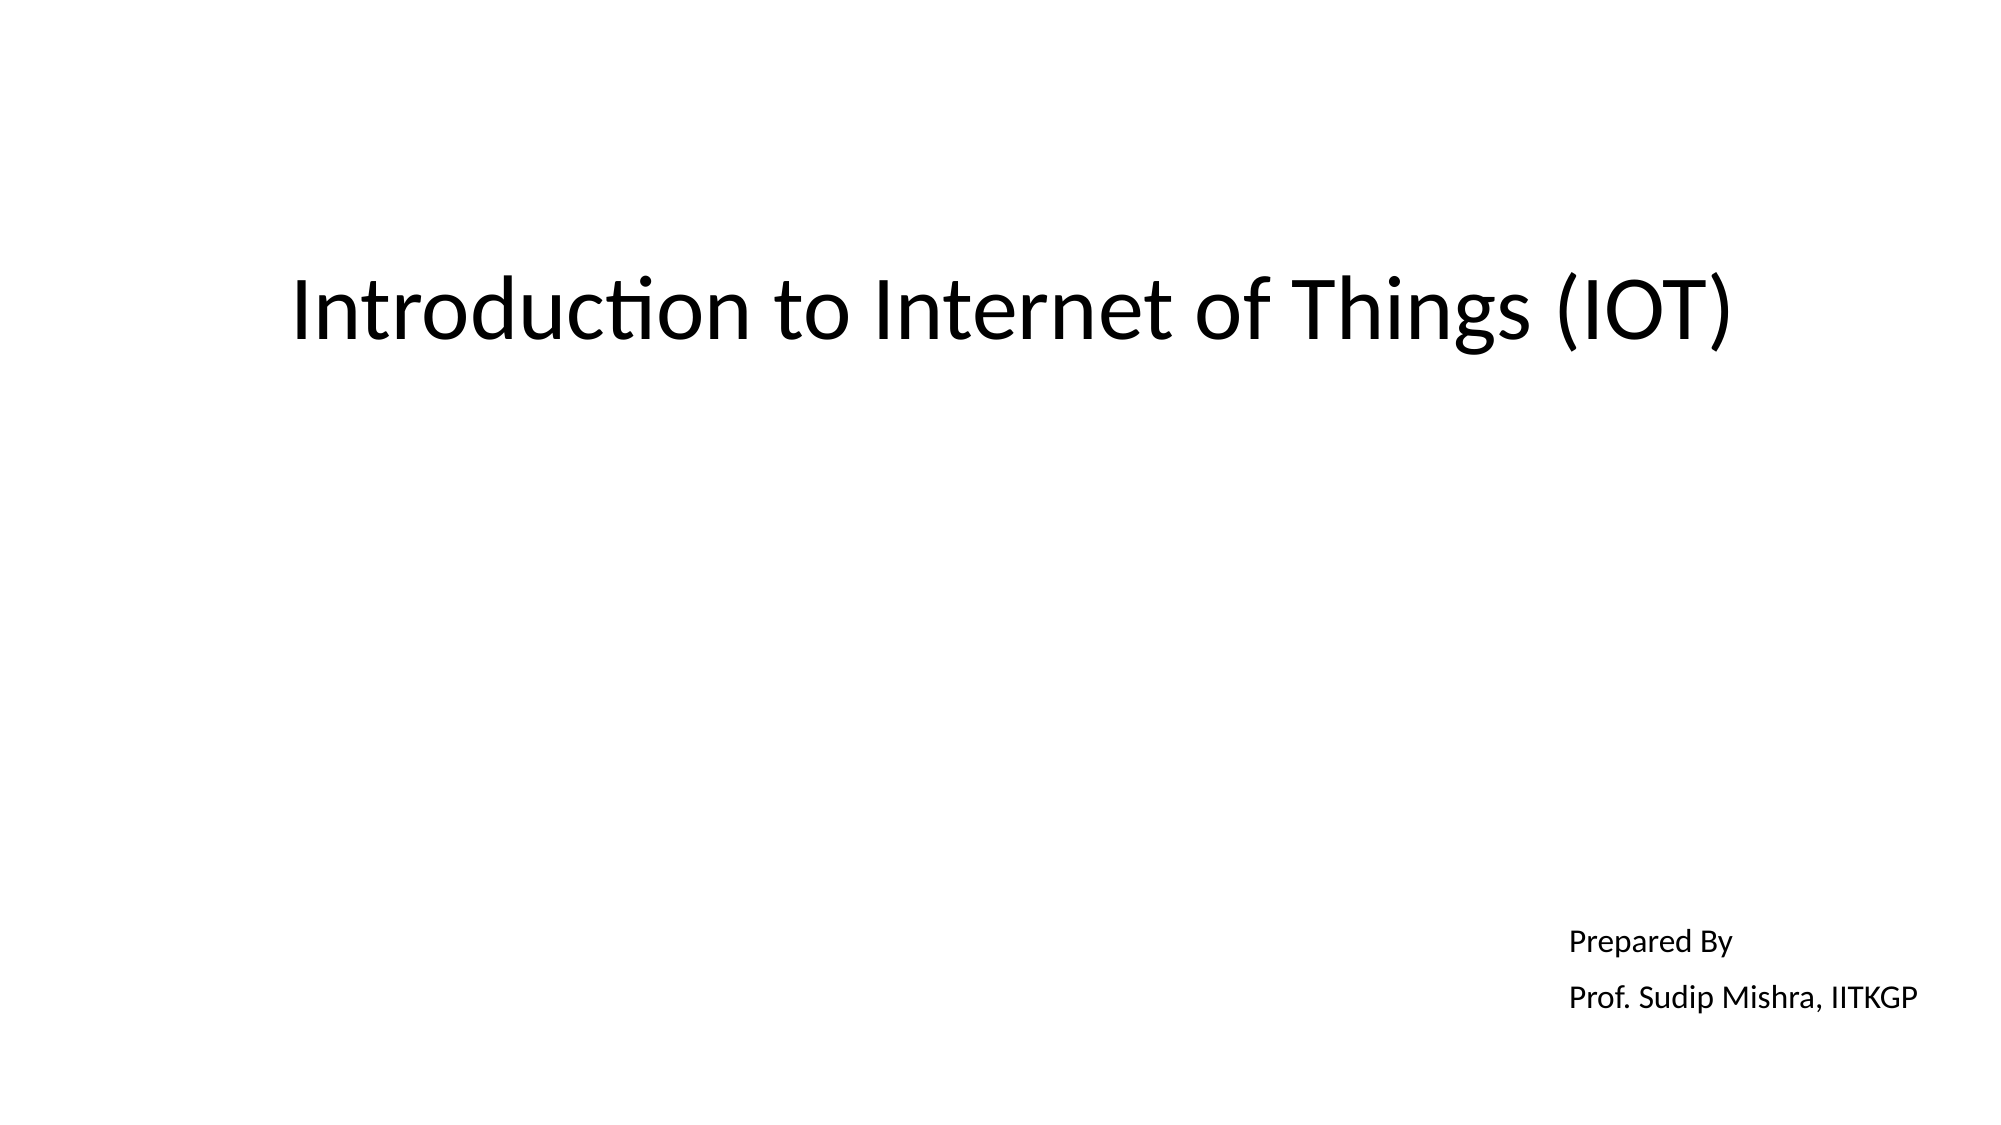

# Introduction to Internet of Things (IOT)
Prepared By
Prof. Sudip Mishra, IITKGP